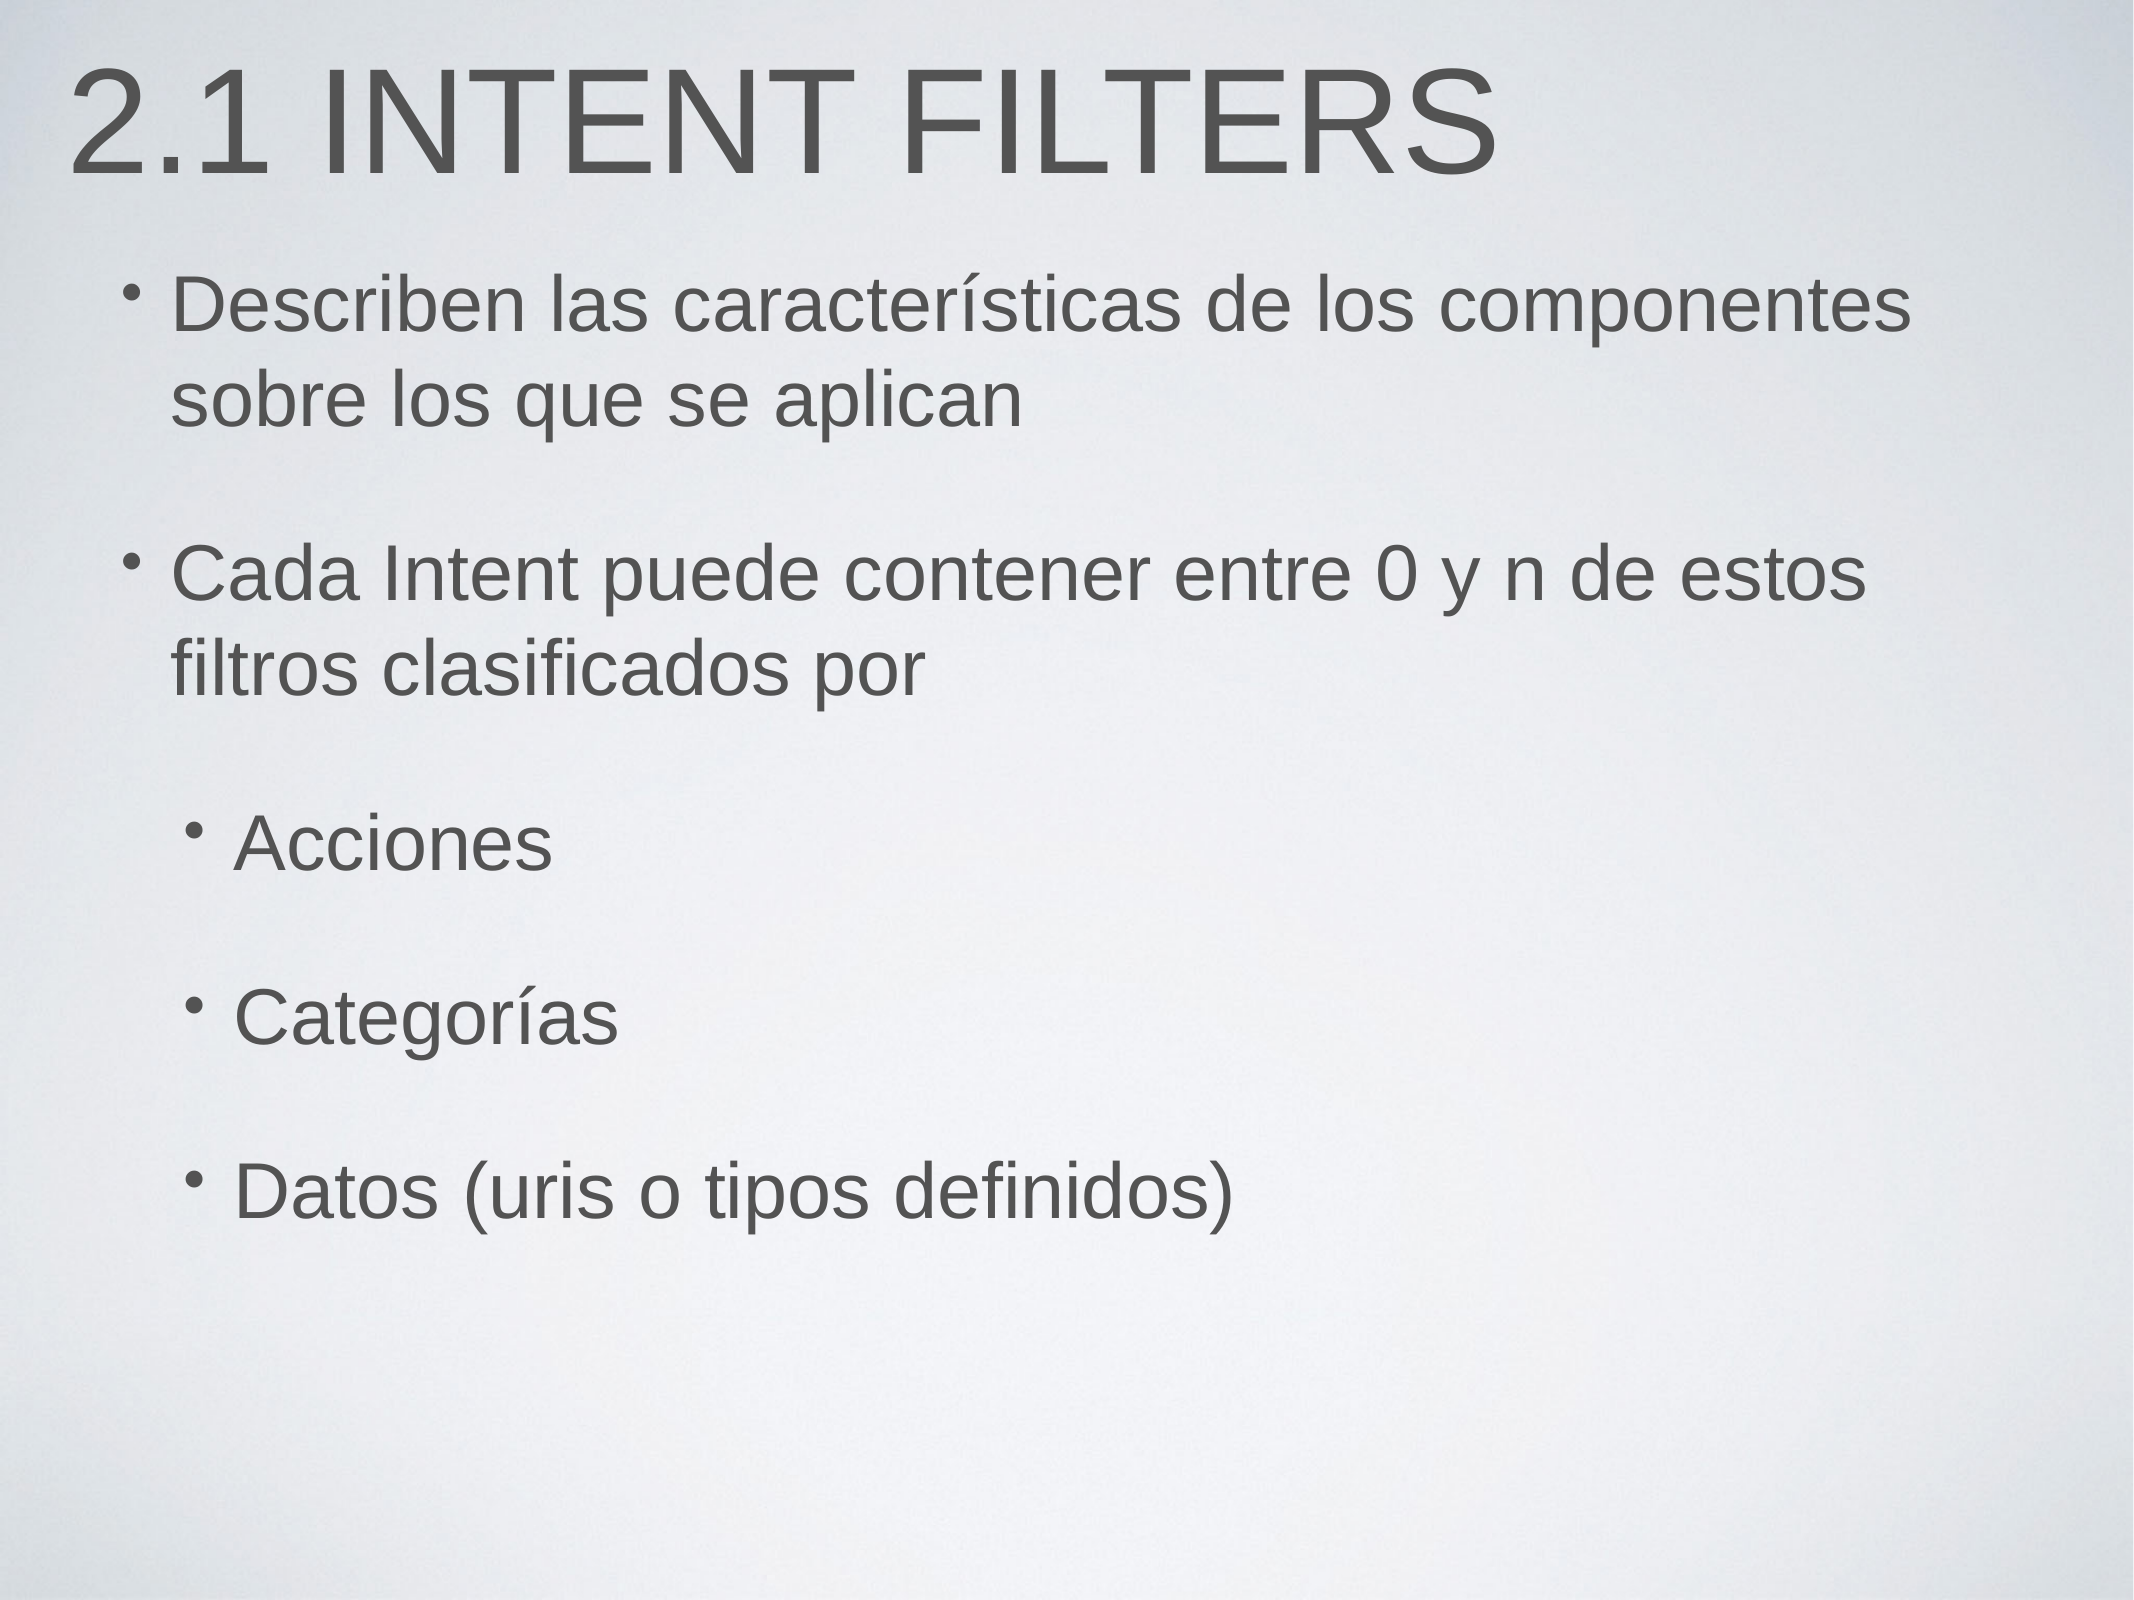

# 2.1 INTENT FILTERS
Describen las características de los componentes sobre los que se aplican
Cada Intent puede contener entre 0 y n de estos filtros clasificados por
Acciones
Categorías
Datos (uris o tipos definidos)